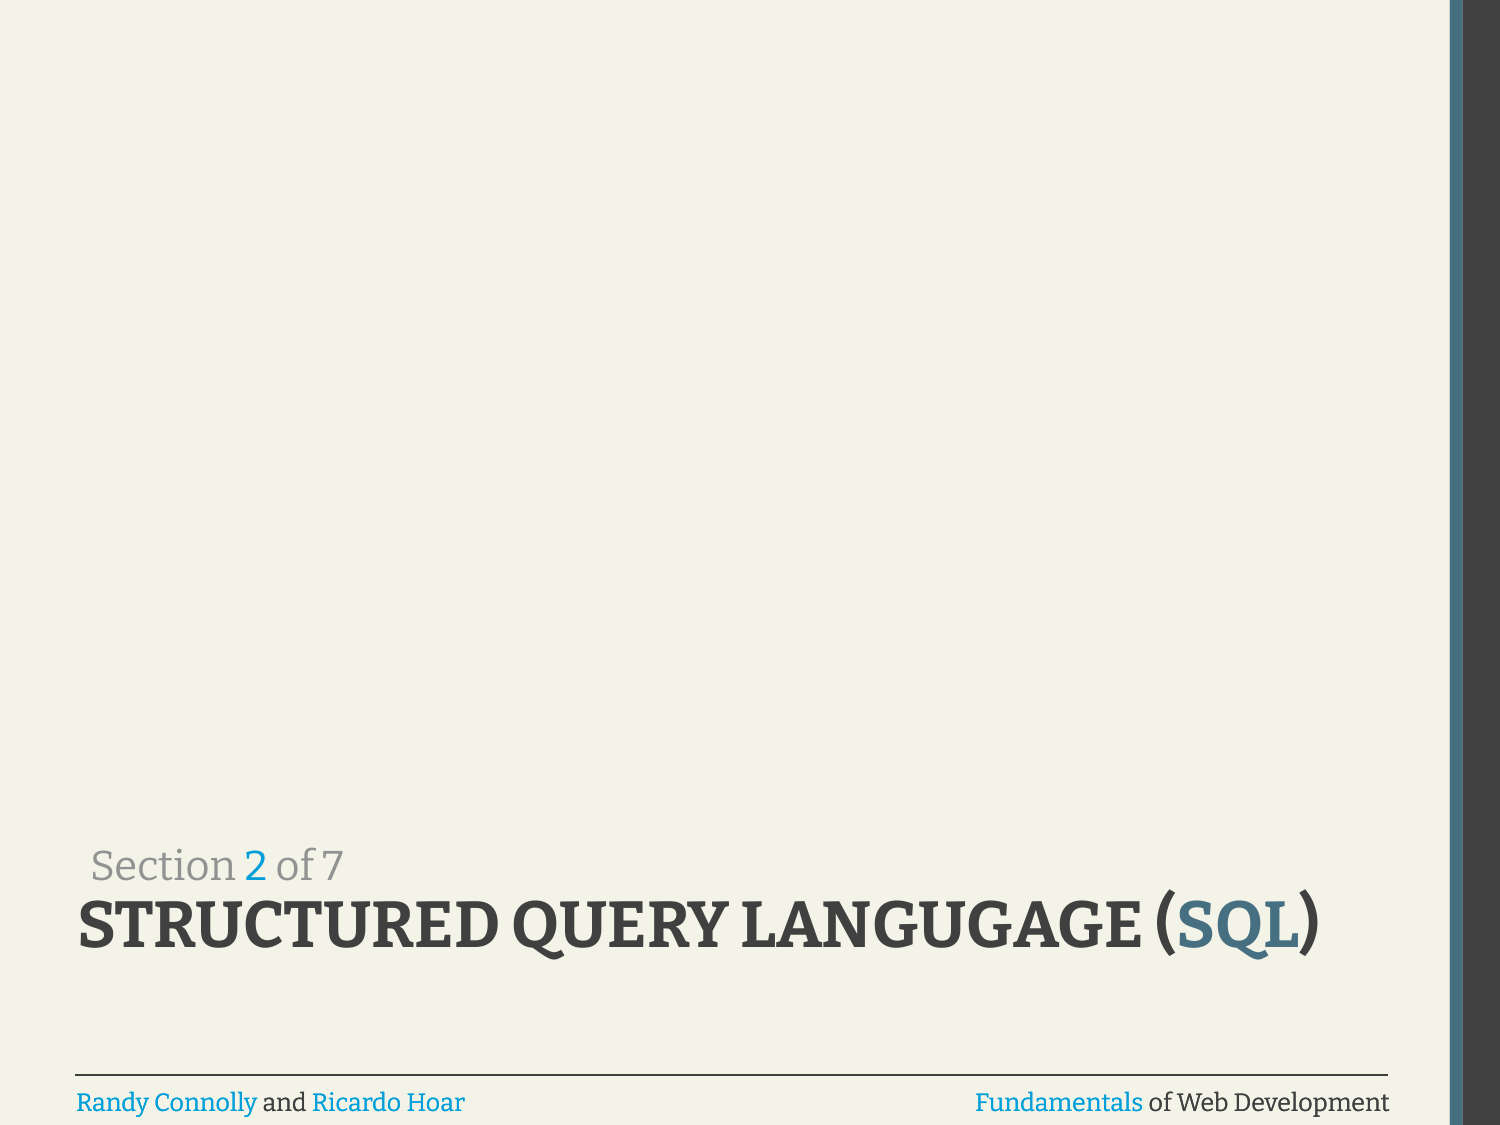

Section 2 of 7
# Structured Query Langugage (SQL)